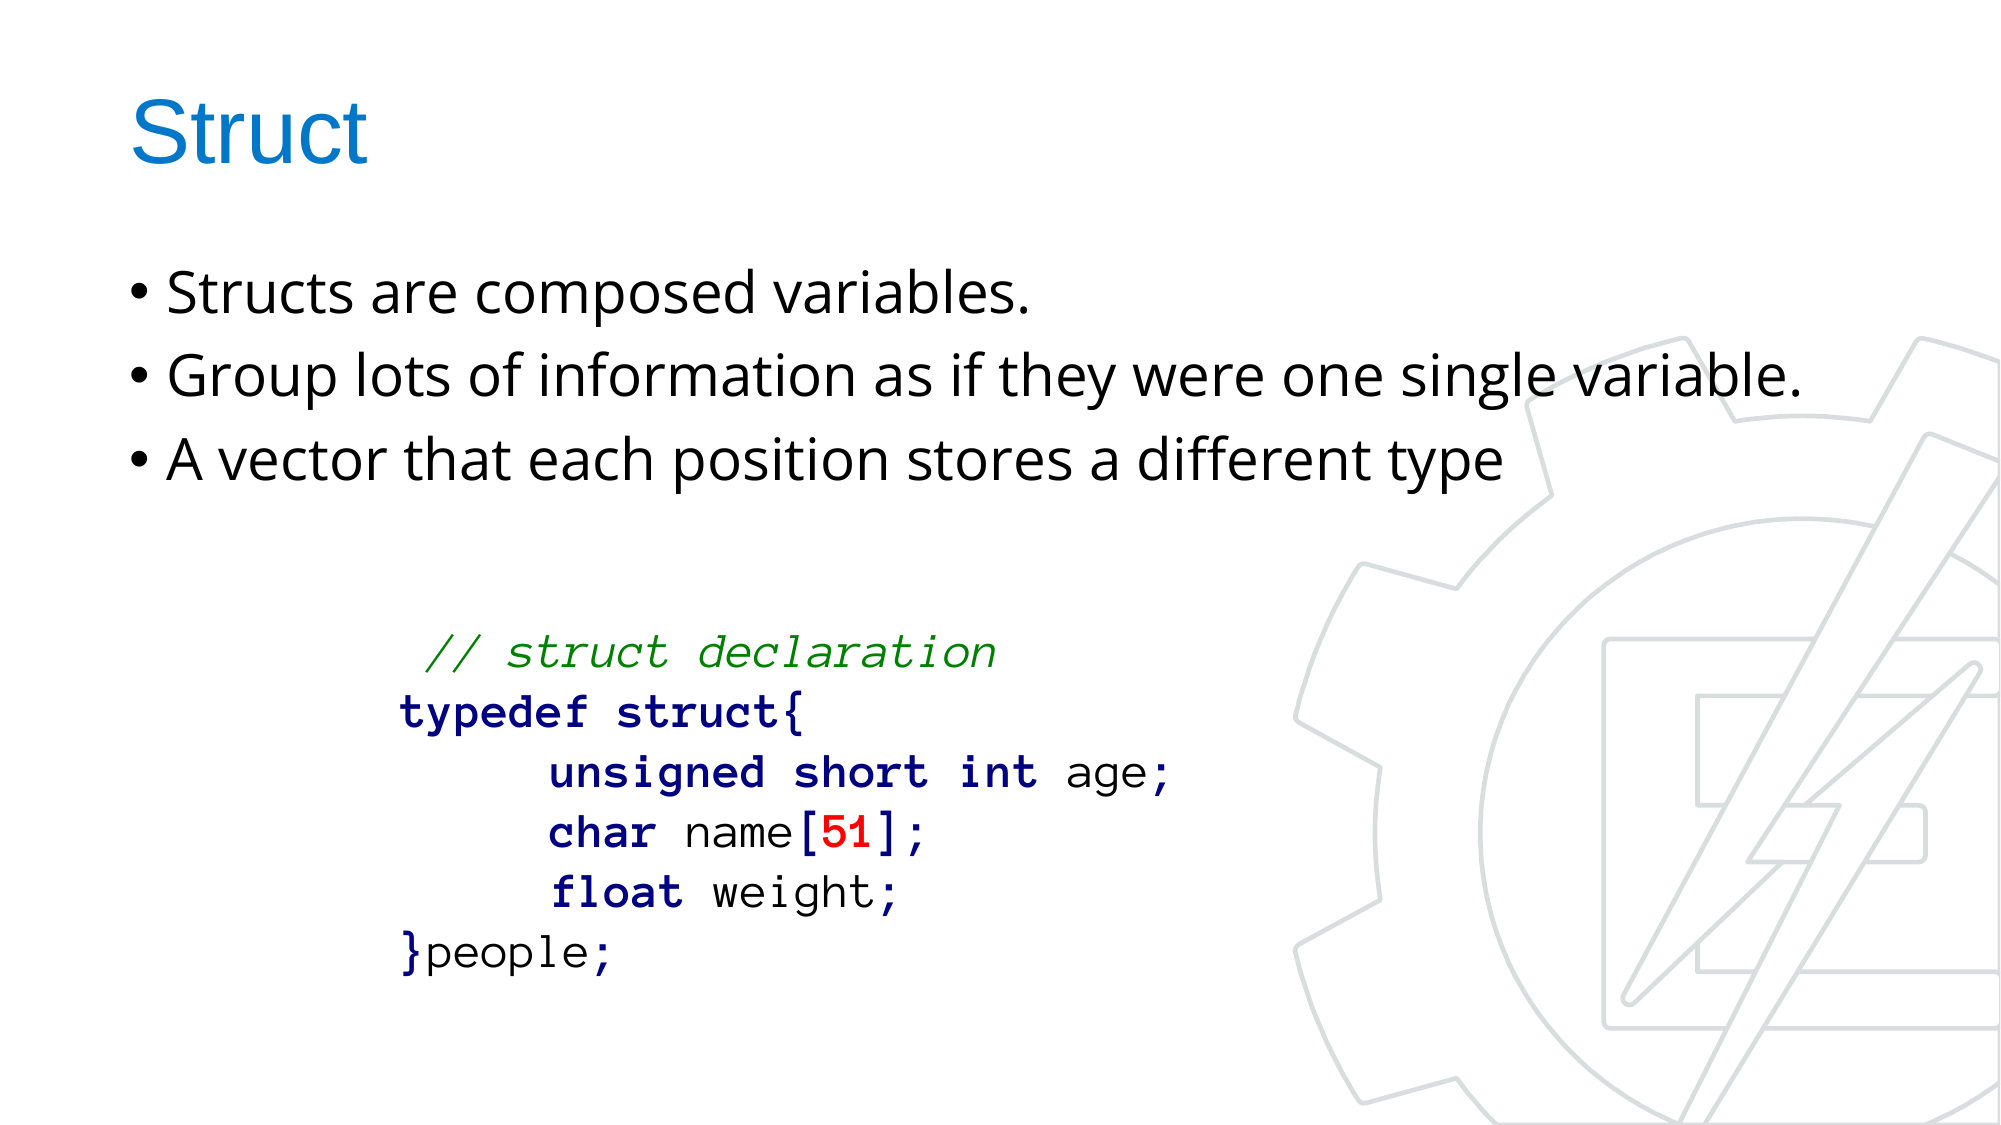

# Struct
Structs are composed variables.
Group lots of information as if they were one single variable.
A vector that each position stores a different type

 // struct declaration
typedef struct{
	unsigned short int age;
	char name[51];
	float weight;
}people;